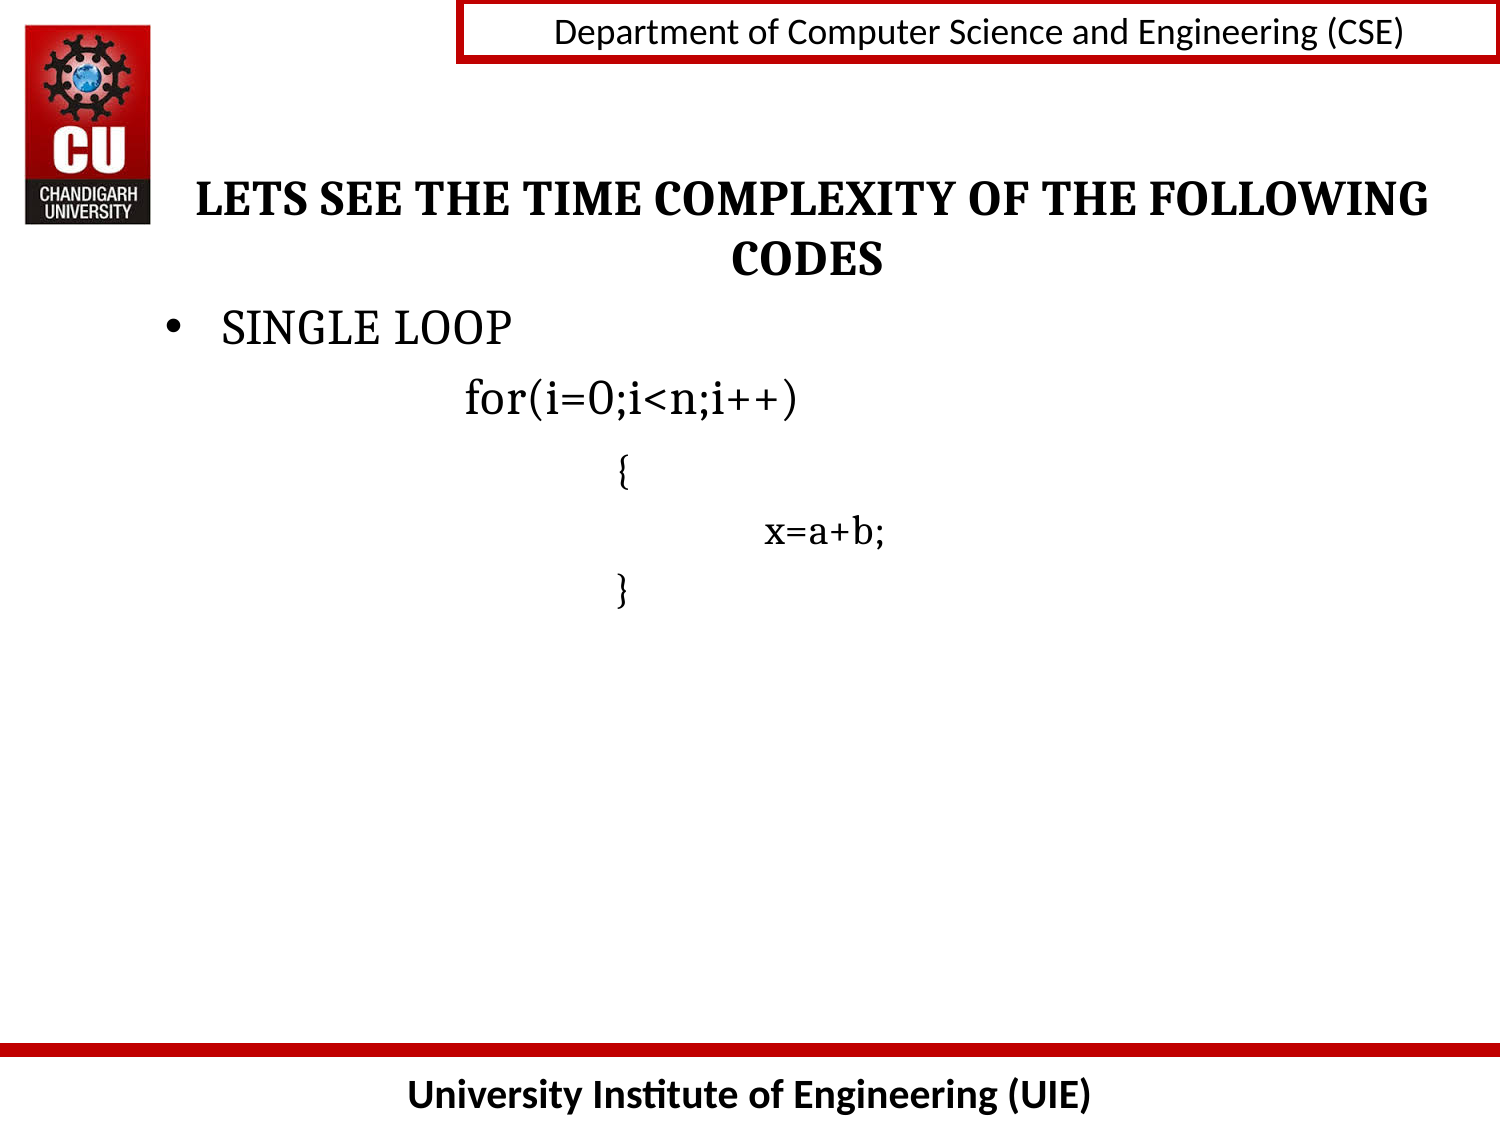

# LETS SEE THE TIME COMPLEXITY OF THE FOLLOWING CODES
SINGLE LOOP
		for(i=0;i<n;i++)
			{
				x=a+b;
			}